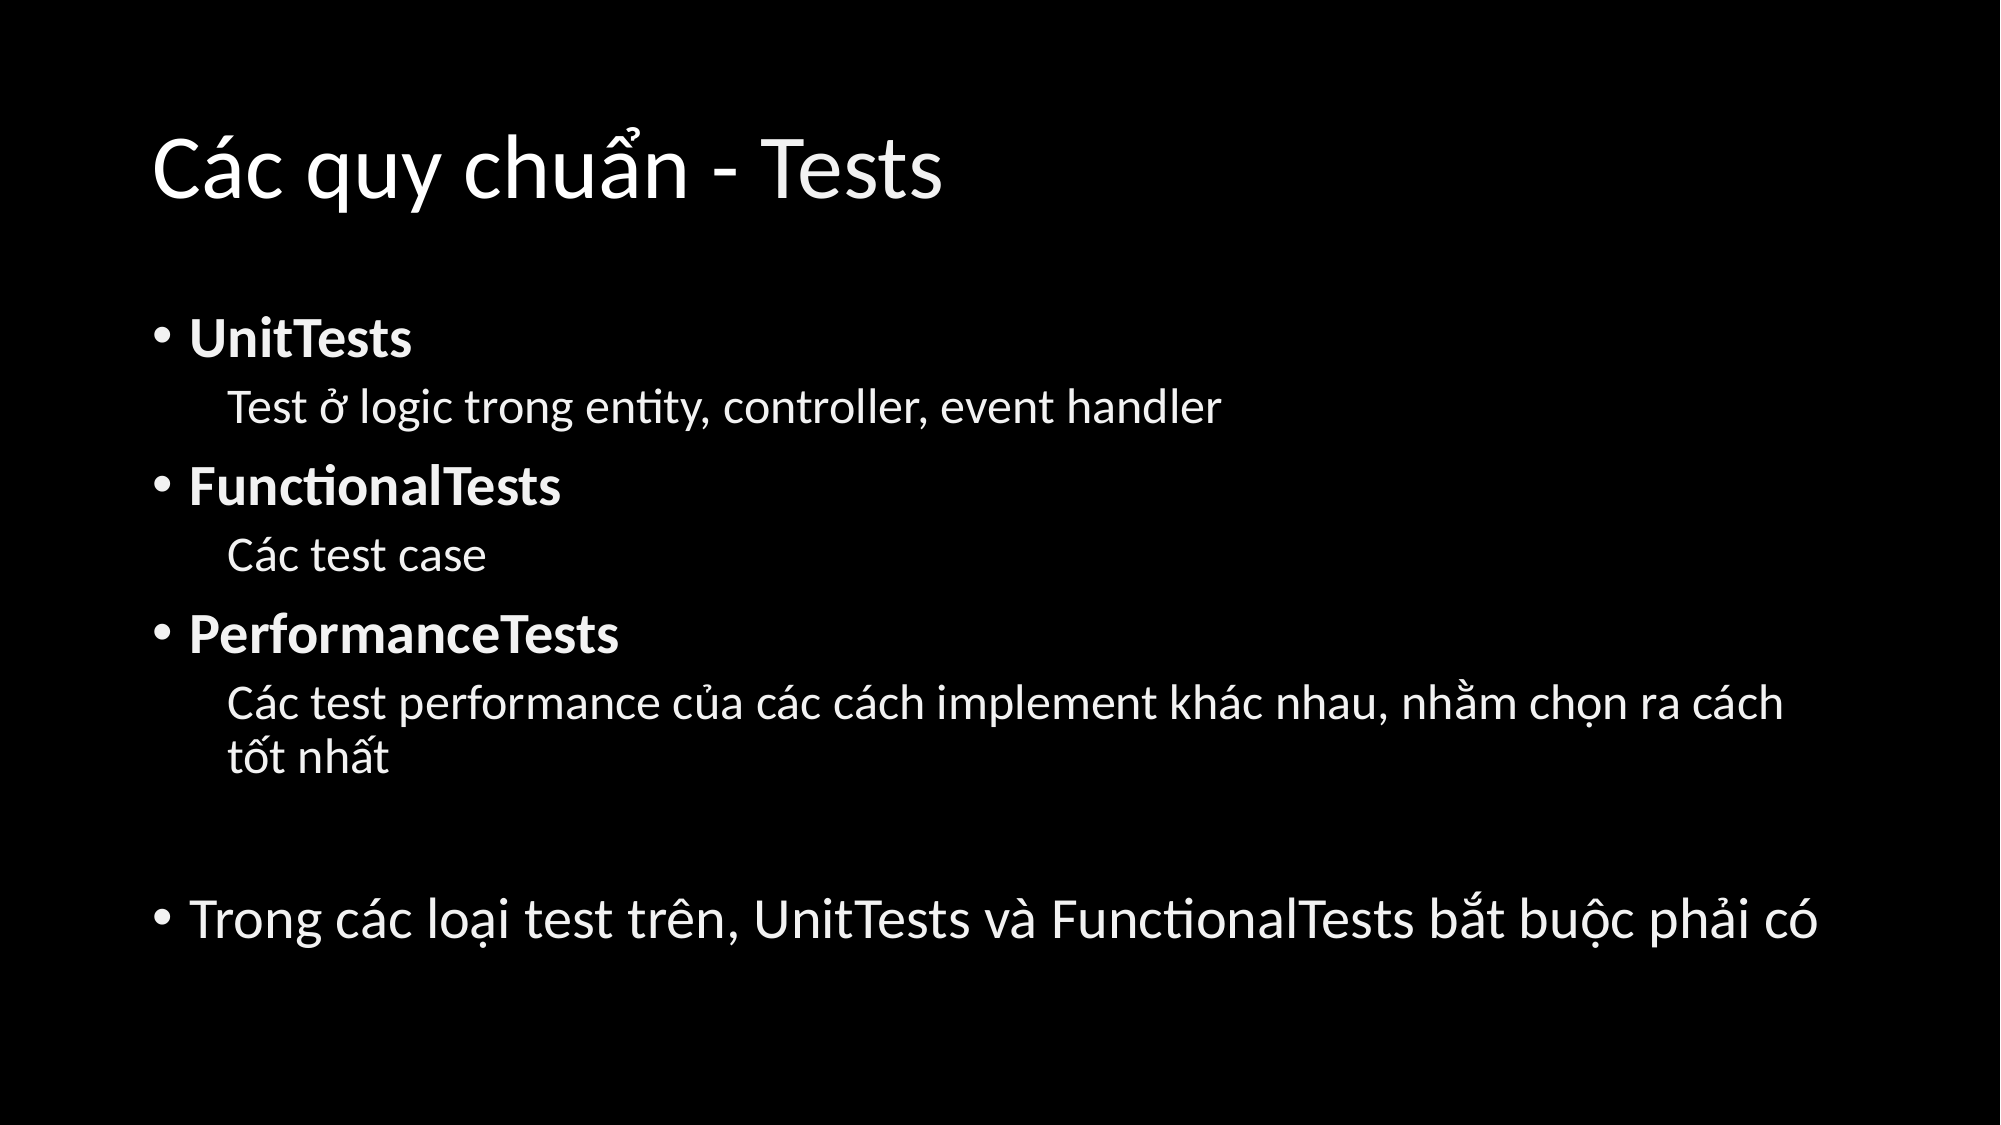

# Các quy chuẩn - Tests
UnitTests
Test ở logic trong entity, controller, event handler
FunctionalTests
Các test case
PerformanceTests
Các test performance của các cách implement khác nhau, nhằm chọn ra cách tốt nhất

Trong các loại test trên, UnitTests và FunctionalTests bắt buộc phải có